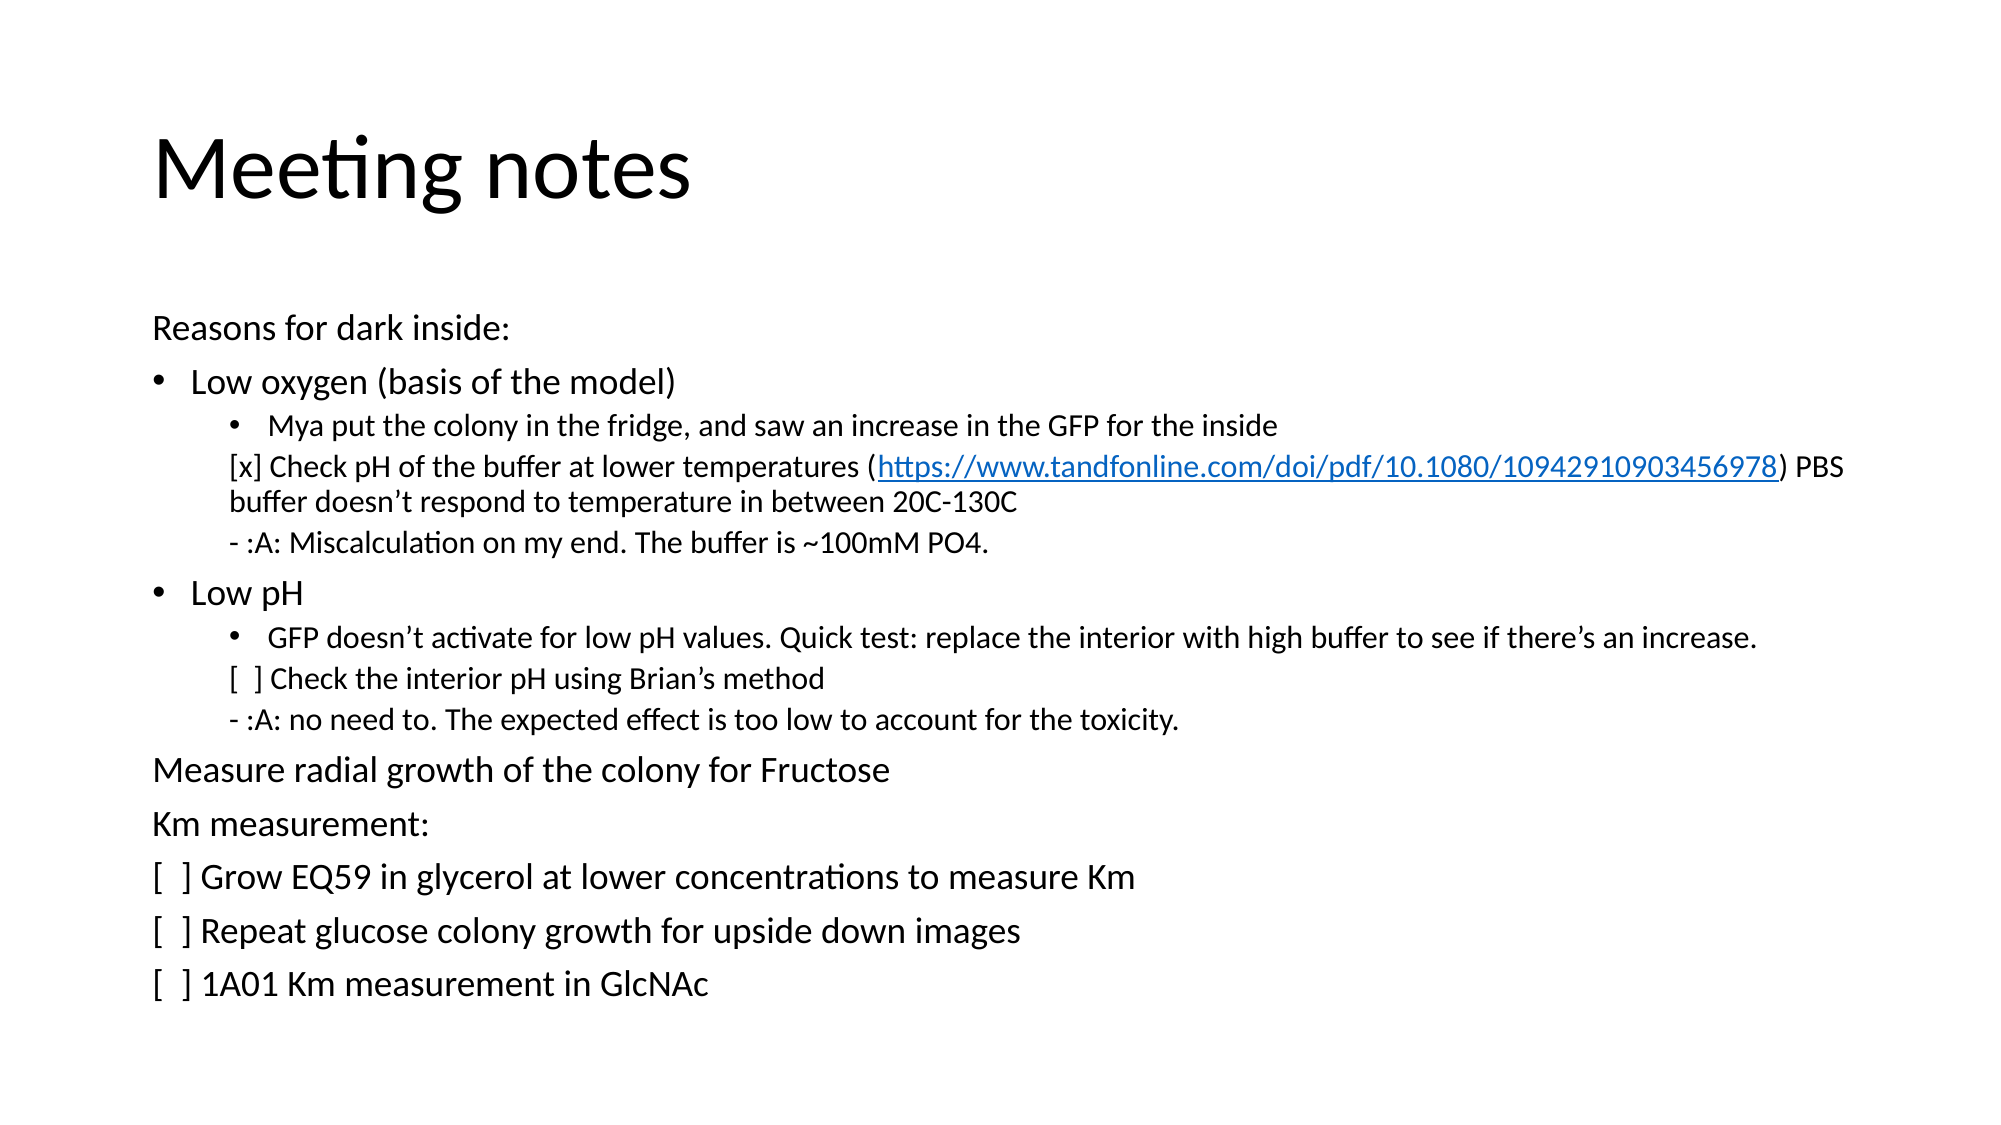

# Meeting notes
Reasons for dark inside:
Low oxygen (basis of the model)
Mya put the colony in the fridge, and saw an increase in the GFP for the inside
[x] Check pH of the buffer at lower temperatures (https://www.tandfonline.com/doi/pdf/10.1080/10942910903456978) PBS buffer doesn’t respond to temperature in between 20C-130C
- :A: Miscalculation on my end. The buffer is ~100mM PO4.
Low pH
GFP doesn’t activate for low pH values. Quick test: replace the interior with high buffer to see if there’s an increase.
[  ] Check the interior pH using Brian’s method
- :A: no need to. The expected effect is too low to account for the toxicity.
Measure radial growth of the colony for Fructose
Km measurement:
[  ] Grow EQ59 in glycerol at lower concentrations to measure Km
[  ] Repeat glucose colony growth for upside down images
[  ] 1A01 Km measurement in GlcNAc